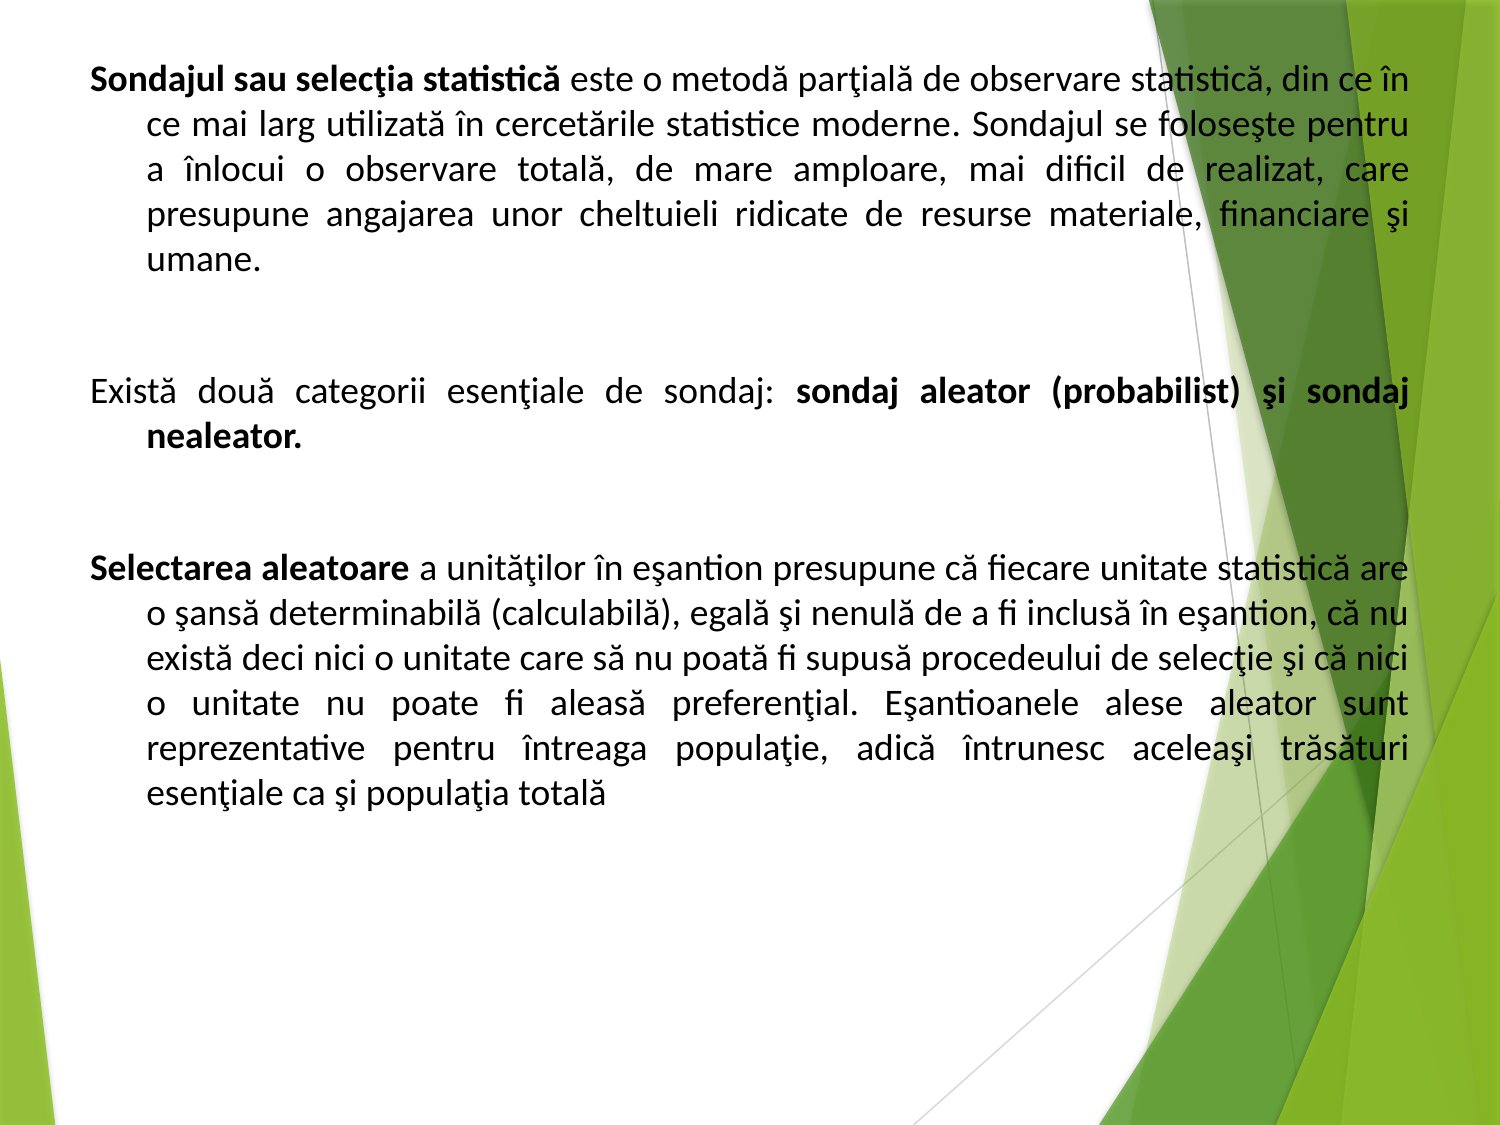

Sondajul sau selecţia statistică este o metodă parţială de observare statistică, din ce în ce mai larg utilizată în cercetările statistice moderne. Sondajul se foloseşte pentru a înlocui o observare totală, de mare amploare, mai dificil de realizat, care presupune angajarea unor cheltuieli ridicate de resurse materiale, financiare şi umane.

Există două categorii esenţiale de sondaj: sondaj aleator (probabilist) şi sondaj nealeator.

Selectarea aleatoare a unităţilor în eşantion presupune că fiecare unitate statistică are o şansă determinabilă (calculabilă), egală şi nenulă de a fi inclusă în eşantion, că nu există deci nici o unitate care să nu poată fi supusă procedeului de selecţie şi că nici o unitate nu poate fi aleasă preferenţial. Eşantioanele alese aleator sunt reprezentative pentru întreaga populaţie, adică întrunesc aceleaşi trăsături esenţiale ca şi populaţia totală